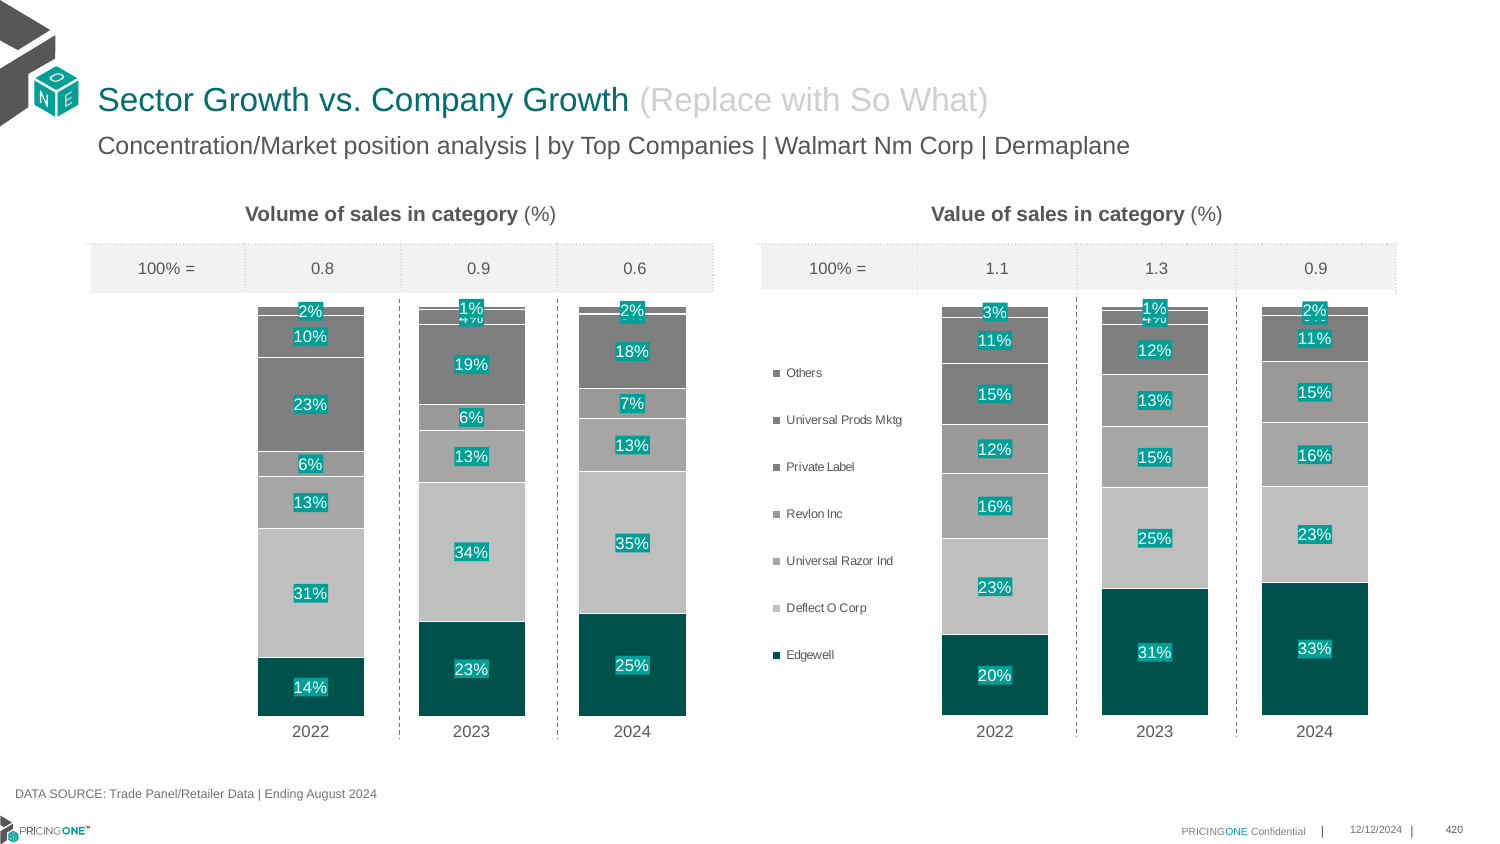

# Sector Growth vs. Company Growth (Replace with So What)
Concentration/Market position analysis | by Top Companies | Walmart Nm Corp | Dermaplane
| Volume of sales in category (%) |  |  |  |
| --- | --- | --- | --- |
| 100% = | 0.8 | 0.9 | 0.6 |
| Value of sales in category (%) |  |  |  |
| --- | --- | --- | --- |
| 100% = | 1.1 | 1.3 | 0.9 |

### Chart

| Category | Edgewell | Deflect O Corp | Universal Razor Ind | Revlon Inc | Private Label | Universal Prods Mktg | Others |
|---|---|---|---|---|---|---|---|
| 2022 | 0.143350611176274 | 0.31434964212025845 | 0.1281476578135464 | 0.06122988821661434 | 0.22864947656781262 | 0.1013379682856741 | 0.022934755819820102 |
| 2023 | 0.23263375934849945 | 0.33808292050104694 | 0.12653201752066598 | 0.06422969039547514 | 0.19429351953635268 | 0.03624410567756439 | 0.007983987020395395 |
| 2024 | 0.2501558878363398 | 0.34681107024085456 | 0.130246649198831 | 0.07218866522221103 | 0.18164869495112365 | 0.0013526025395545701 | 0.017596430011085358 |

### Chart

| Category | Edgewell | Deflect O Corp | Universal Razor Ind | Revlon Inc | Private Label | Universal Prods Mktg | Others |
|---|---|---|---|---|---|---|---|
| 2022 | 0.19739966404418674 | 0.2349109337483748 | 0.15999183836159855 | 0.11898719761604236 | 0.14952785870875288 | 0.11088724601645614 | 0.02829526150458855 |
| 2023 | 0.31014974676390056 | 0.24613012439571777 | 0.15035036023726822 | 0.12700215648509391 | 0.12062598427357181 | 0.03644154091089742 | 0.009300086933550316 |
| 2024 | 0.3265521100076461 | 0.2326516012518172 | 0.15577926275800133 | 0.1498658376641205 | 0.11253775195774188 | 0.0012743507647745385 | 0.021339085595898446 |
DATA SOURCE: Trade Panel/Retailer Data | Ending August 2024

12/12/2024
420